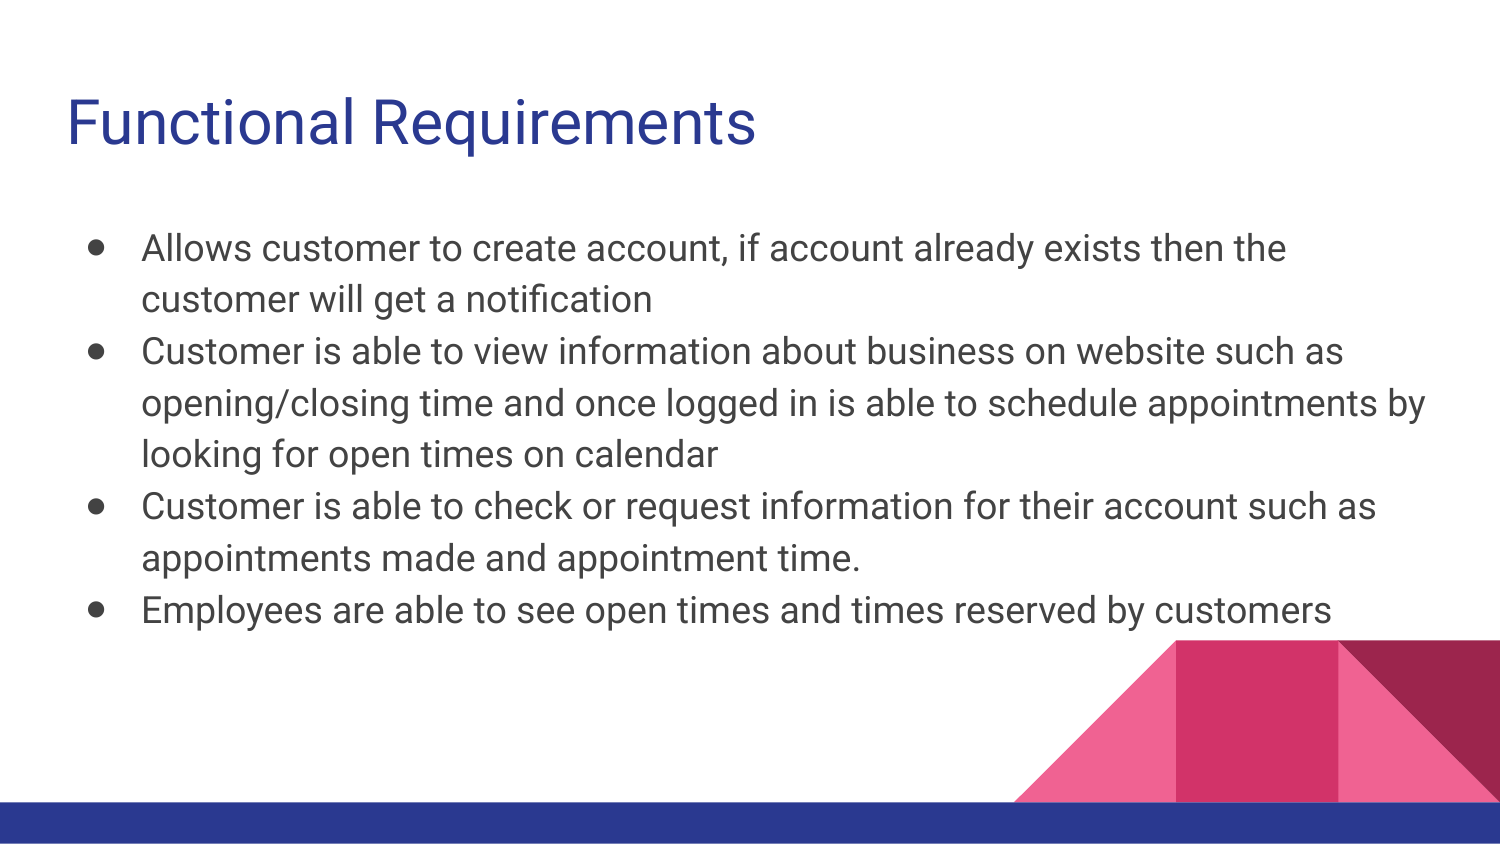

# Functional Requirements
Allows customer to create account, if account already exists then the customer will get a notification
Customer is able to view information about business on website such as opening/closing time and once logged in is able to schedule appointments by looking for open times on calendar
Customer is able to check or request information for their account such as appointments made and appointment time.
Employees are able to see open times and times reserved by customers